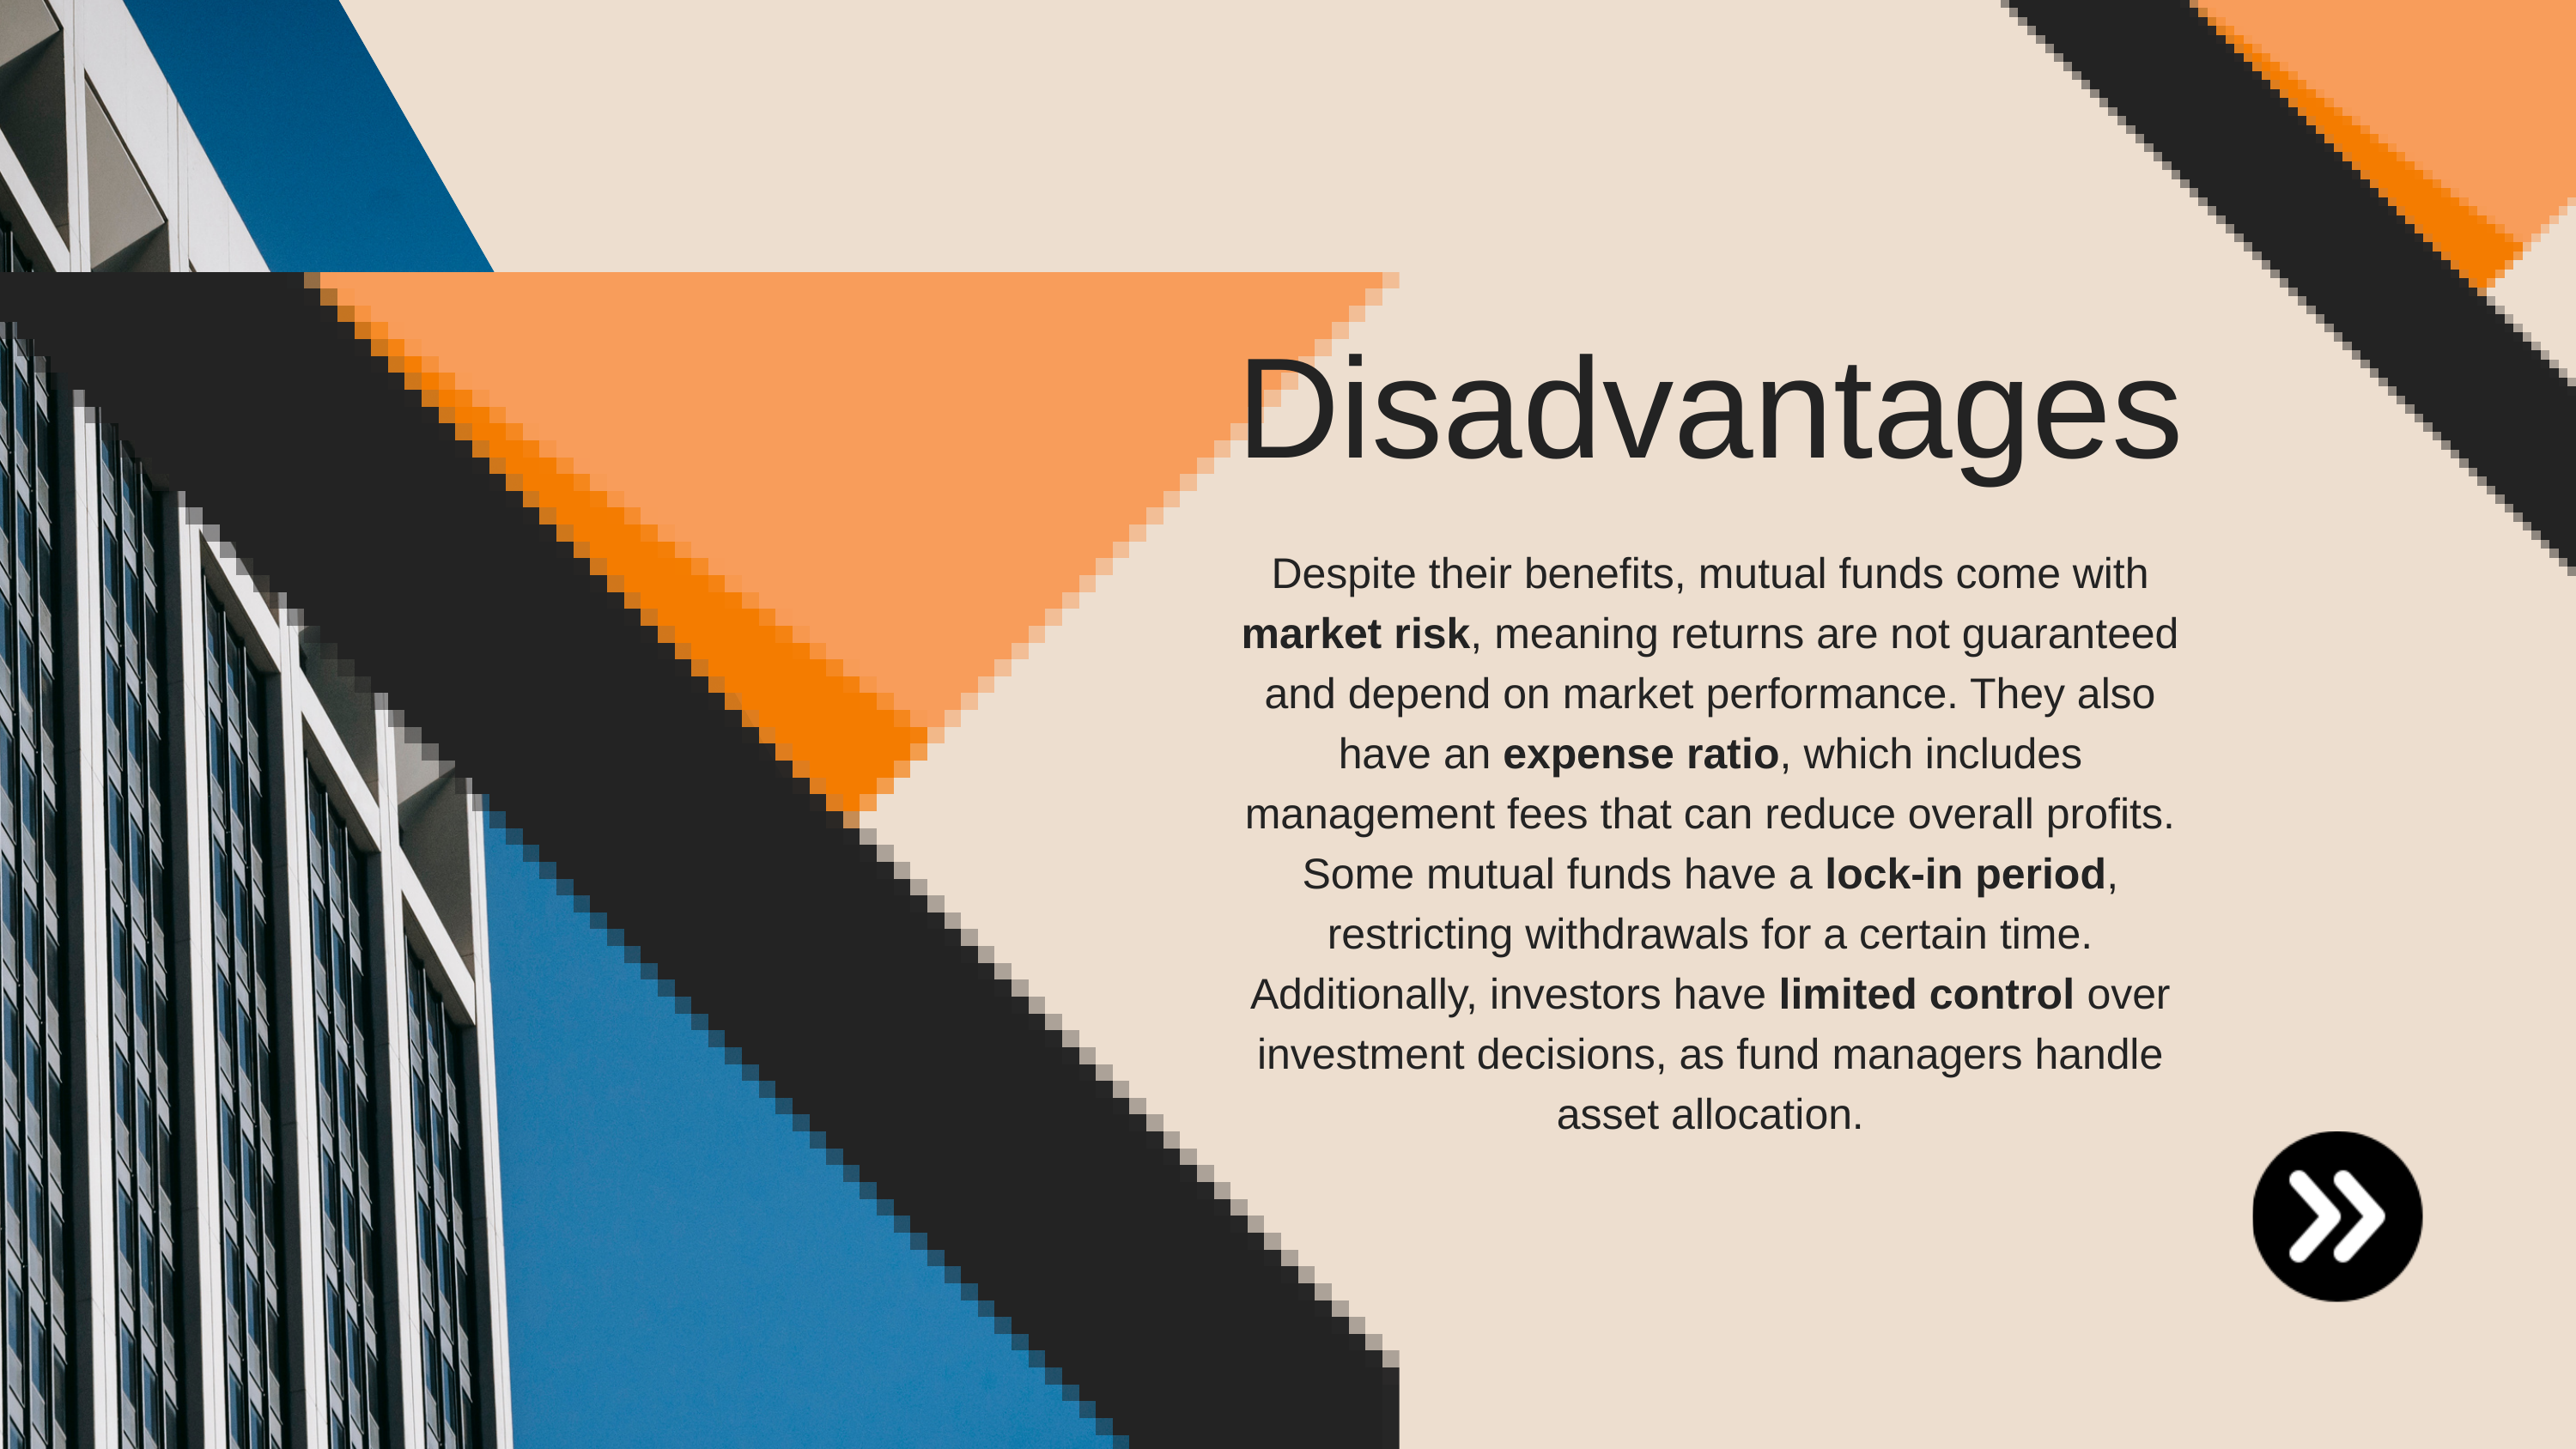

Disadvantages
Despite their benefits, mutual funds come with market risk, meaning returns are not guaranteed and depend on market performance. They also have an expense ratio, which includes management fees that can reduce overall profits. Some mutual funds have a lock-in period, restricting withdrawals for a certain time. Additionally, investors have limited control over investment decisions, as fund managers handle asset allocation.